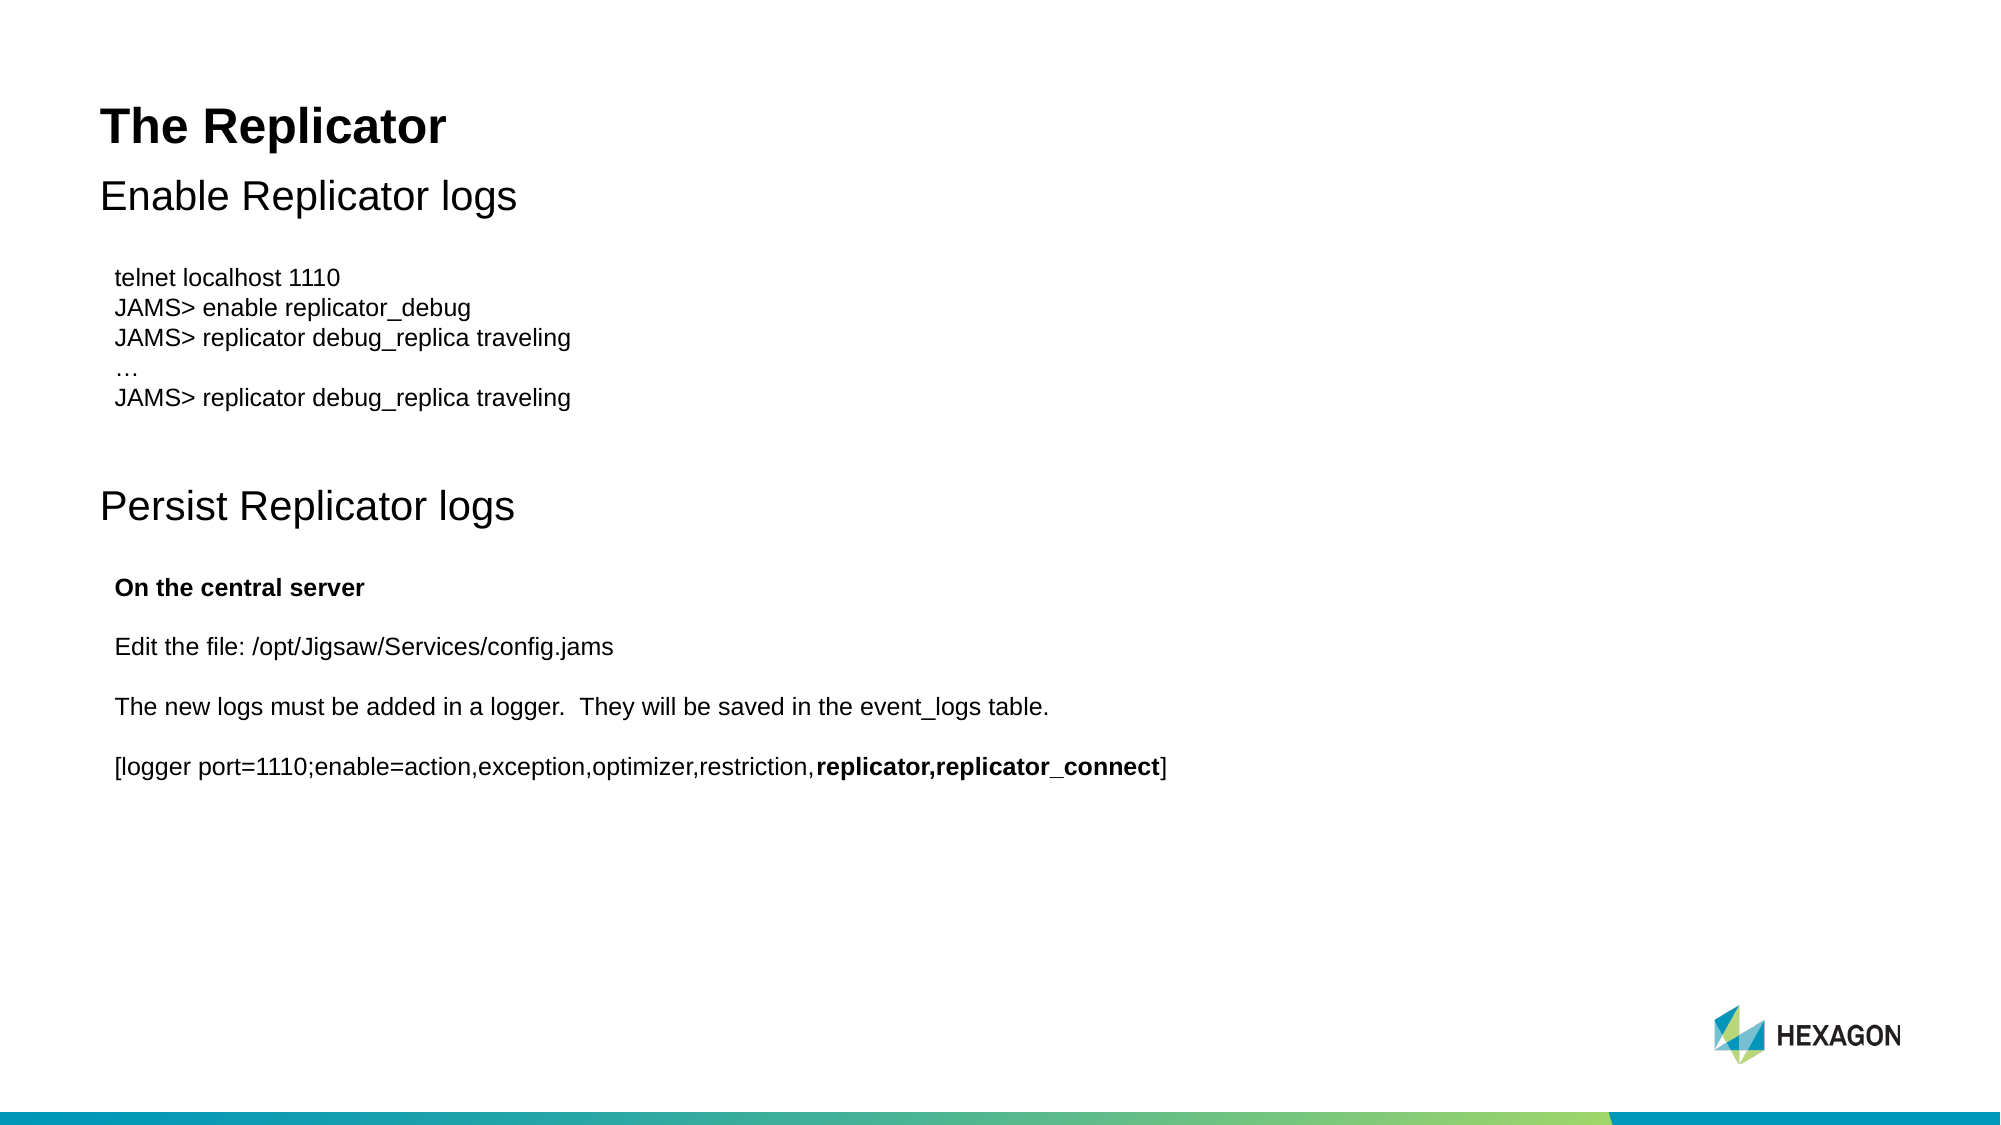

# The Replicator
Enable Replicator logs
telnet localhost 1110
JAMS> enable replicator_debug
JAMS> replicator debug_replica traveling
…
JAMS> replicator debug_replica traveling
Persist Replicator logs
On the central server

Edit the file: /opt/Jigsaw/Services/config.jams

The new logs must be added in a logger.  They will be saved in the event_logs table.

[logger port=1110;enable=action,exception,optimizer,restriction,replicator,replicator_connect]